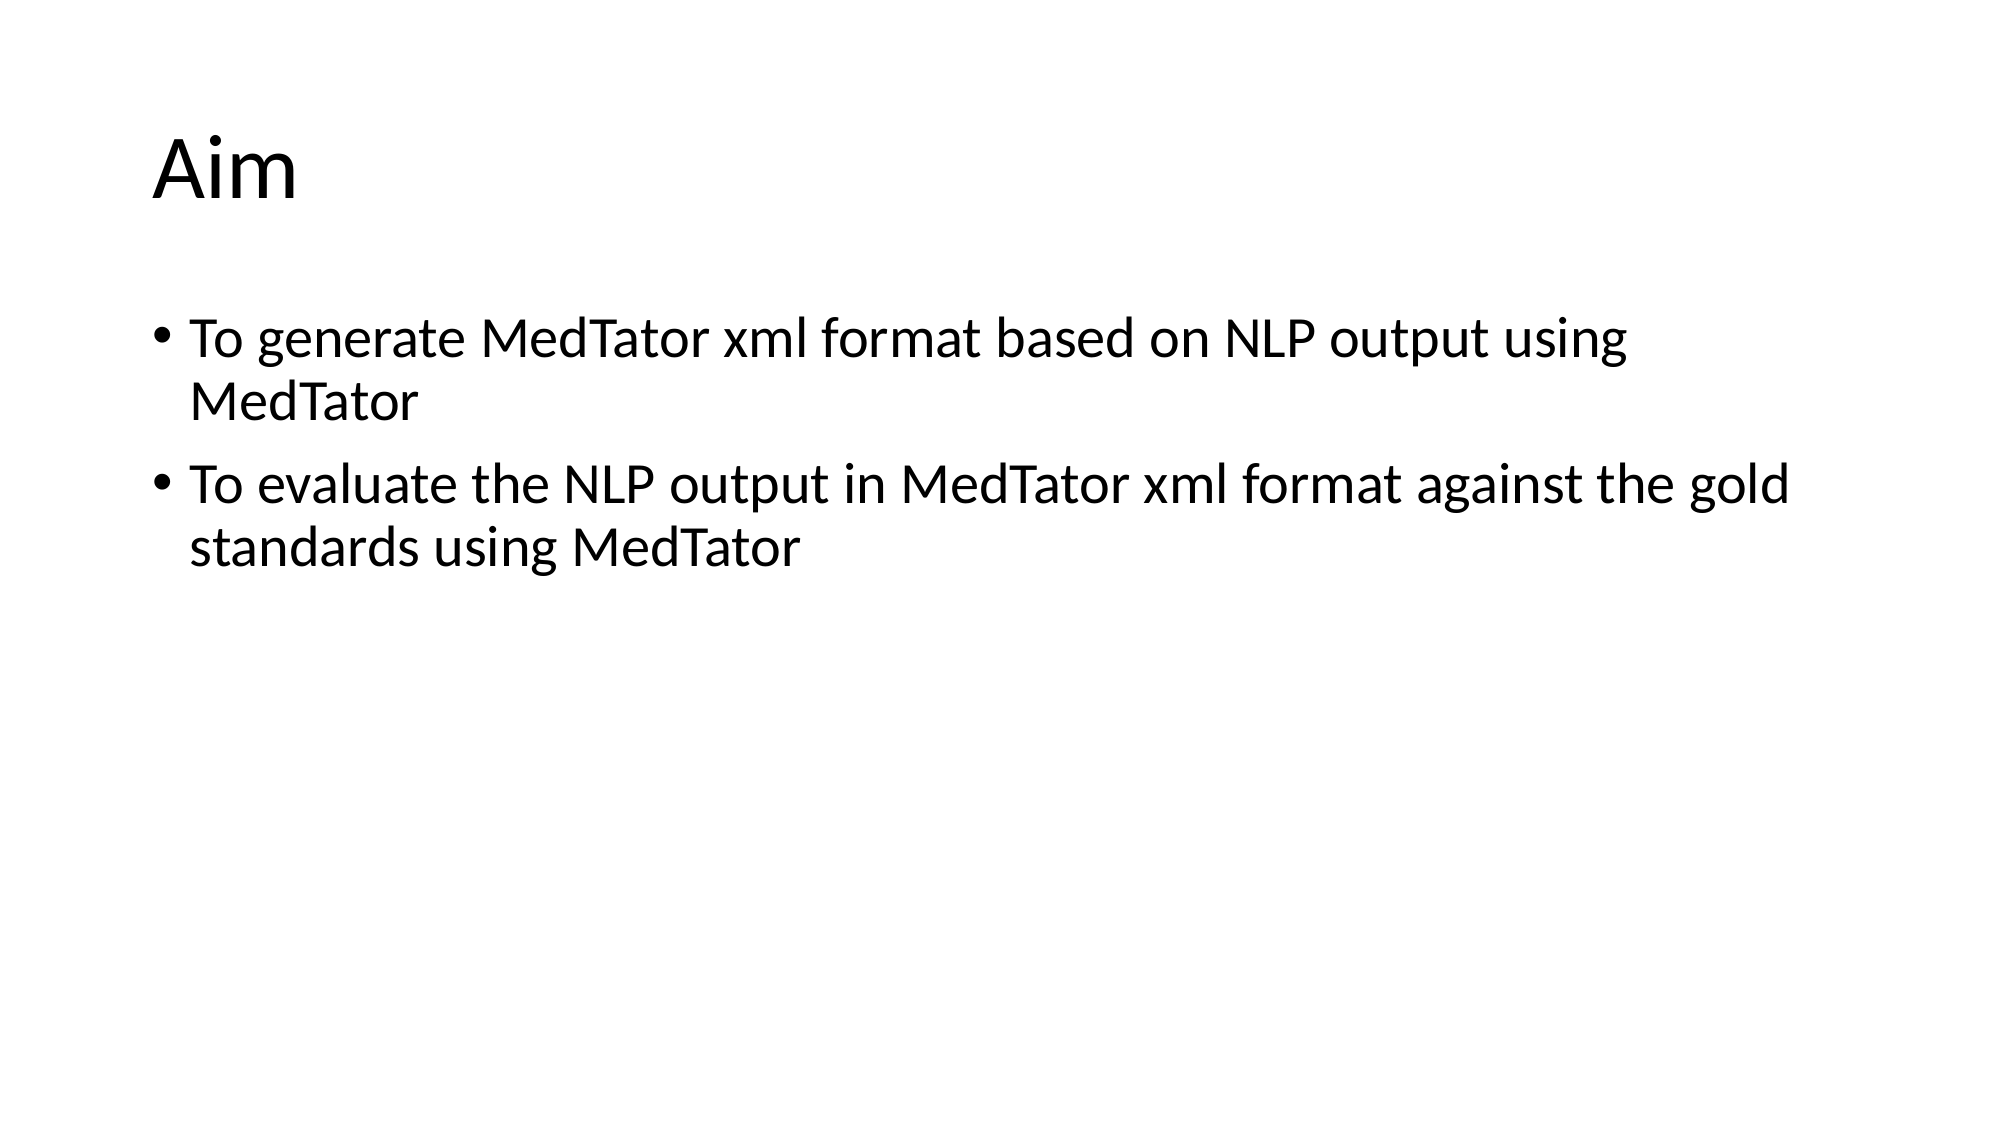

# Aim
To generate MedTator xml format based on NLP output using MedTator
To evaluate the NLP output in MedTator xml format against the gold standards using MedTator